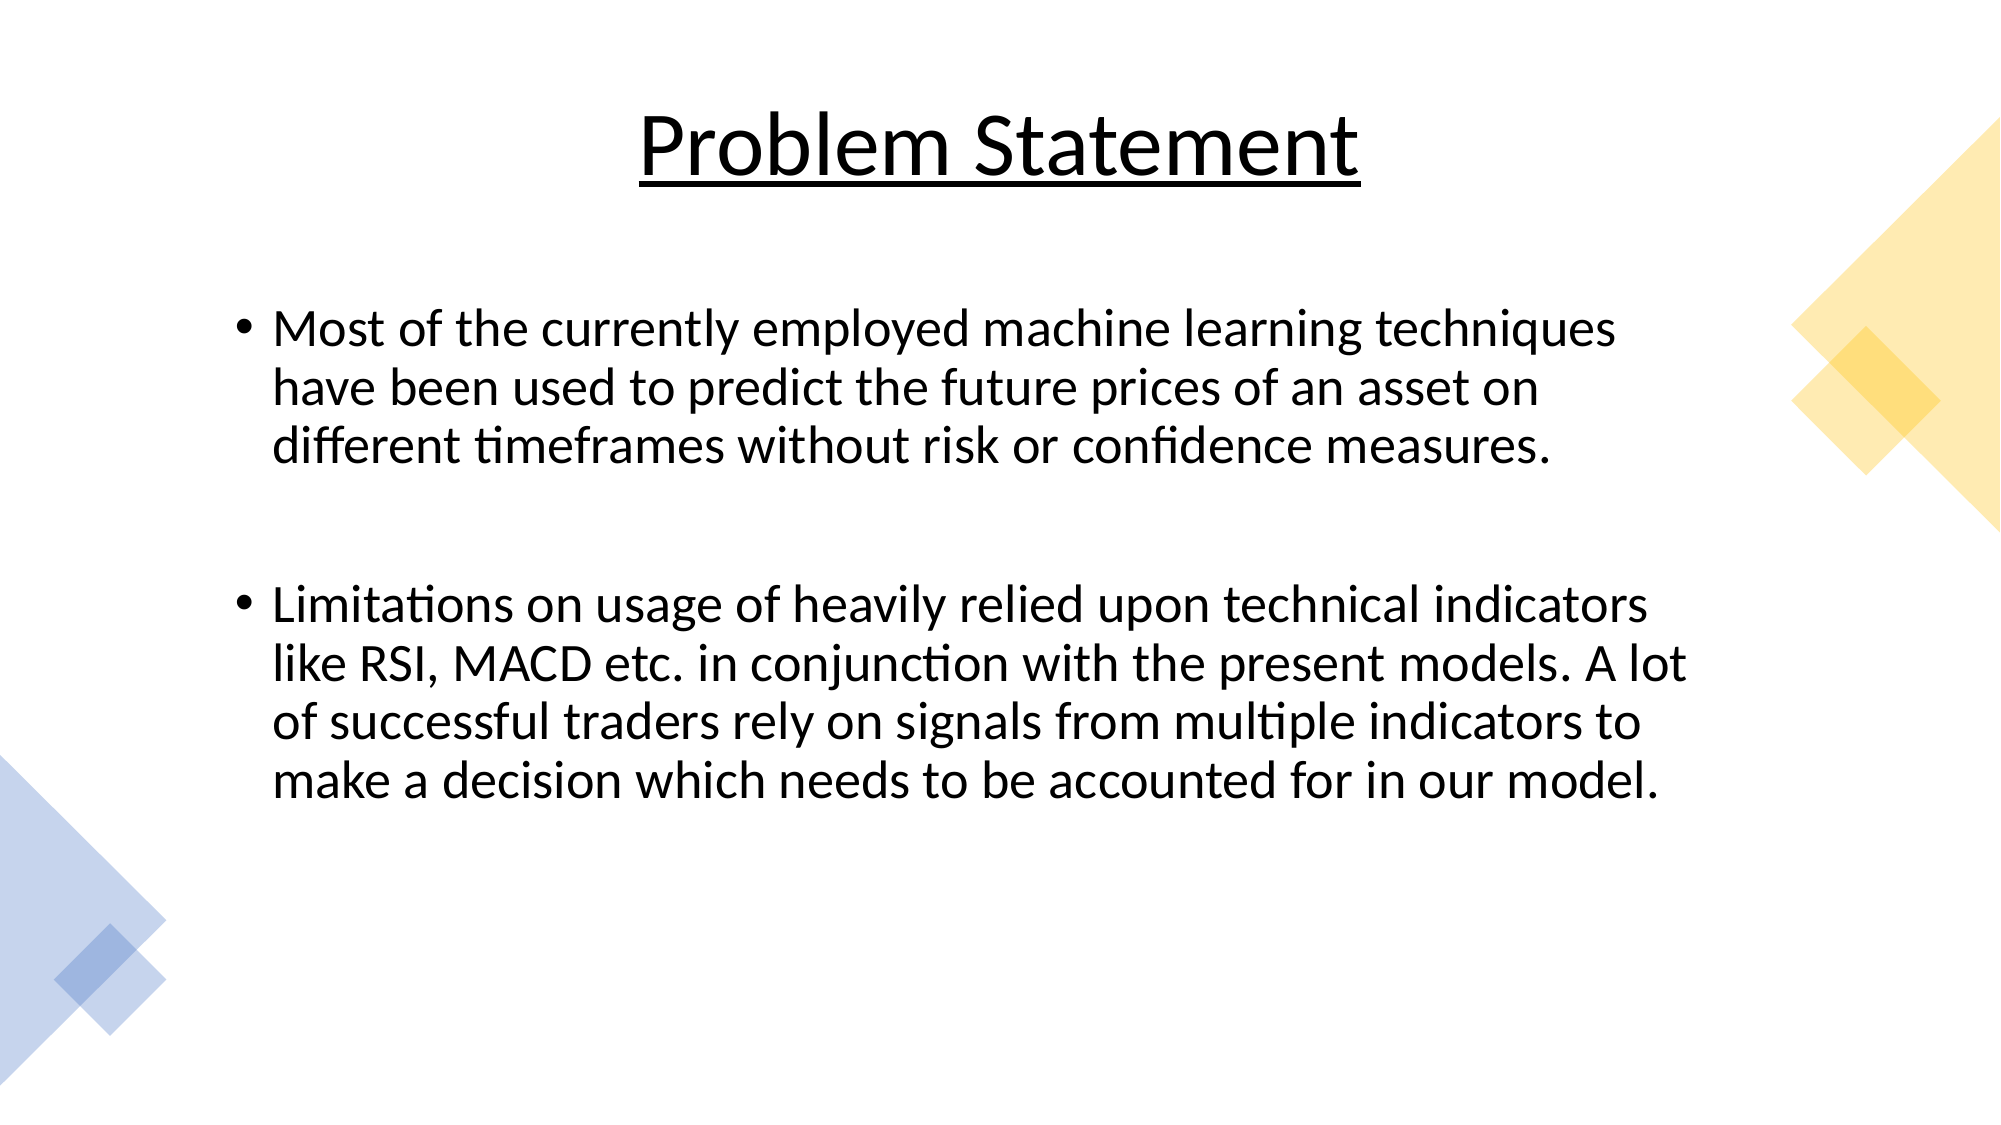

# Problem Statement

Most of the currently employed machine learning techniques have been used to predict the future prices of an asset on different timeframes without risk or confidence measures.

Limitations on usage of heavily relied upon technical indicators like RSI, MACD etc. in conjunction with the present models. A lot of successful traders rely on signals from multiple indicators to make a decision which needs to be accounted for in our model.